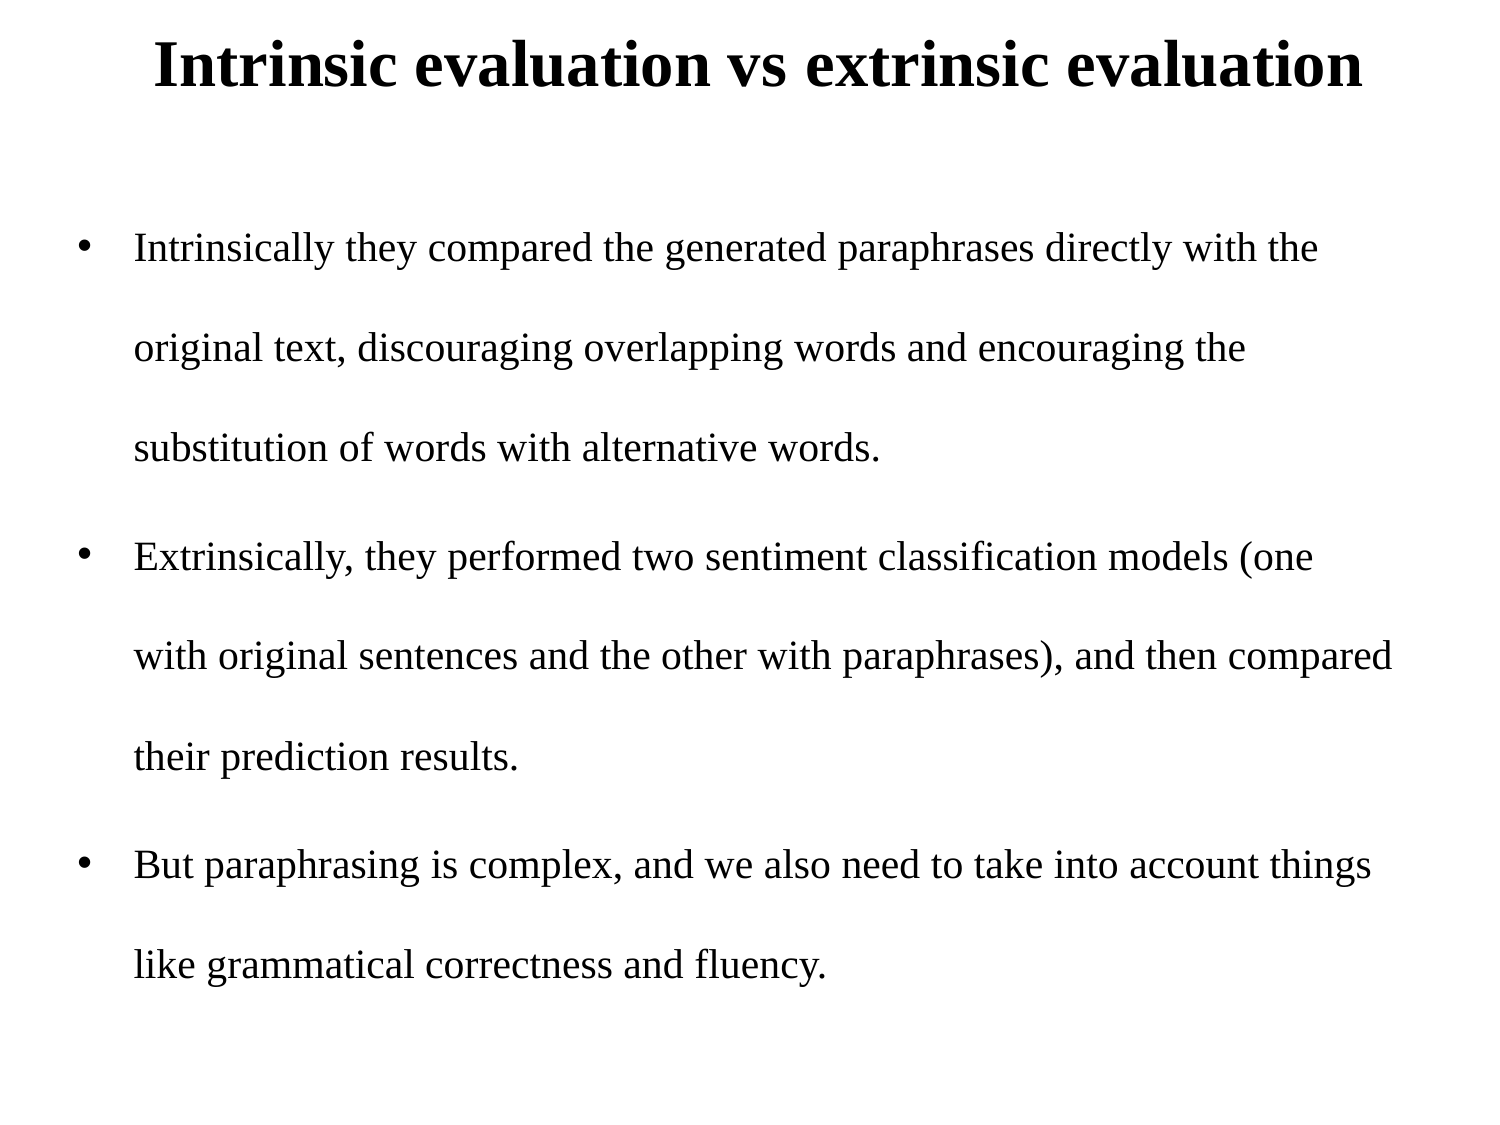

# Intrinsic evaluation vs extrinsic evaluation
Intrinsically they compared the generated paraphrases directly with the original text, discouraging overlapping words and encouraging the substitution of words with alternative words.
Extrinsically, they performed two sentiment classification models (one with original sentences and the other with paraphrases), and then compared their prediction results.
But paraphrasing is complex, and we also need to take into account things like grammatical correctness and fluency.